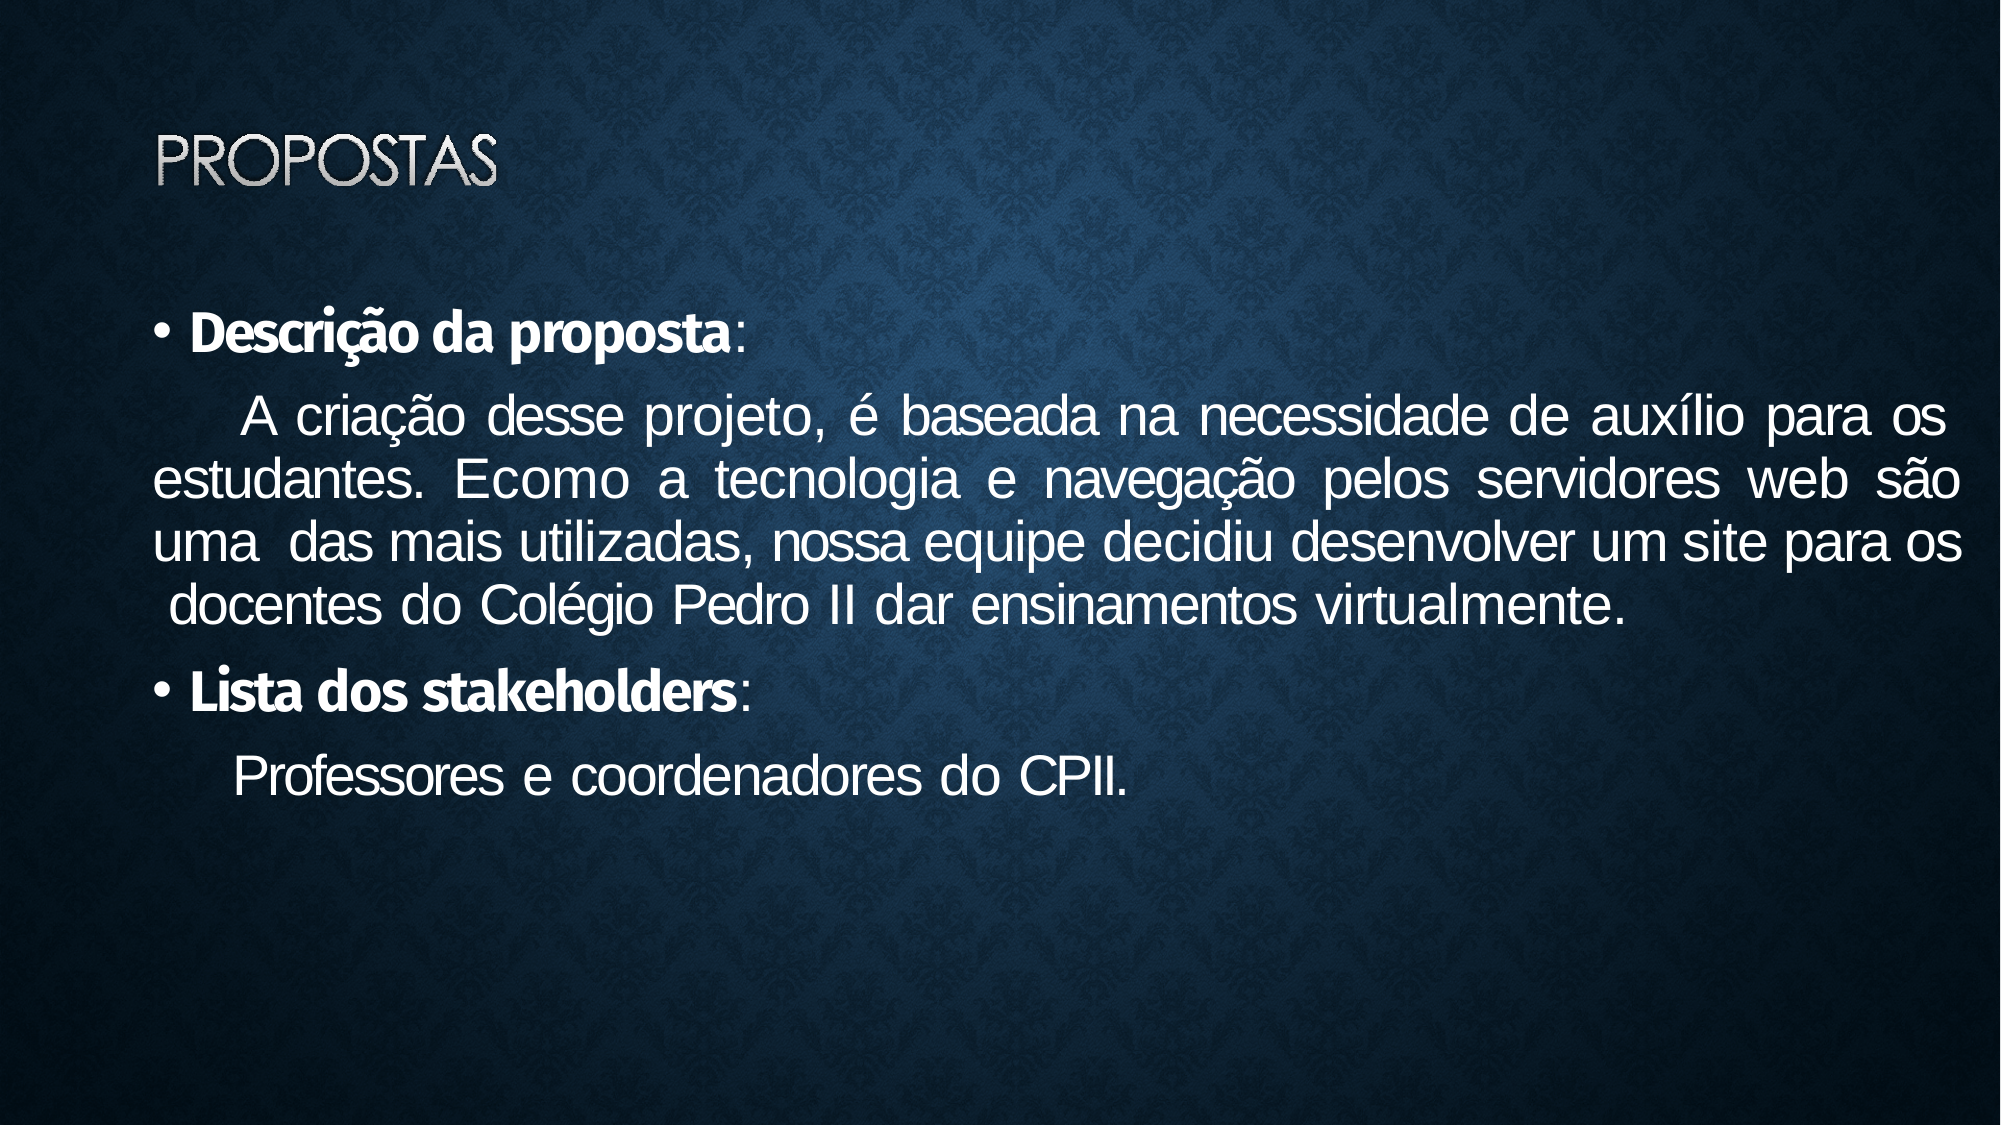

Descrição da proposta:
A criação desse projeto, é baseada na necessidade de auxílio para os  estudantes. Ecomo a tecnologia e navegação pelos servidores web são uma  das mais utilizadas, nossa equipe decidiu desenvolver um site para os  docentes do Colégio Pedro II dar ensinamentos virtualmente.
Lista dos stakeholders:
Professores e coordenadores do CPII.